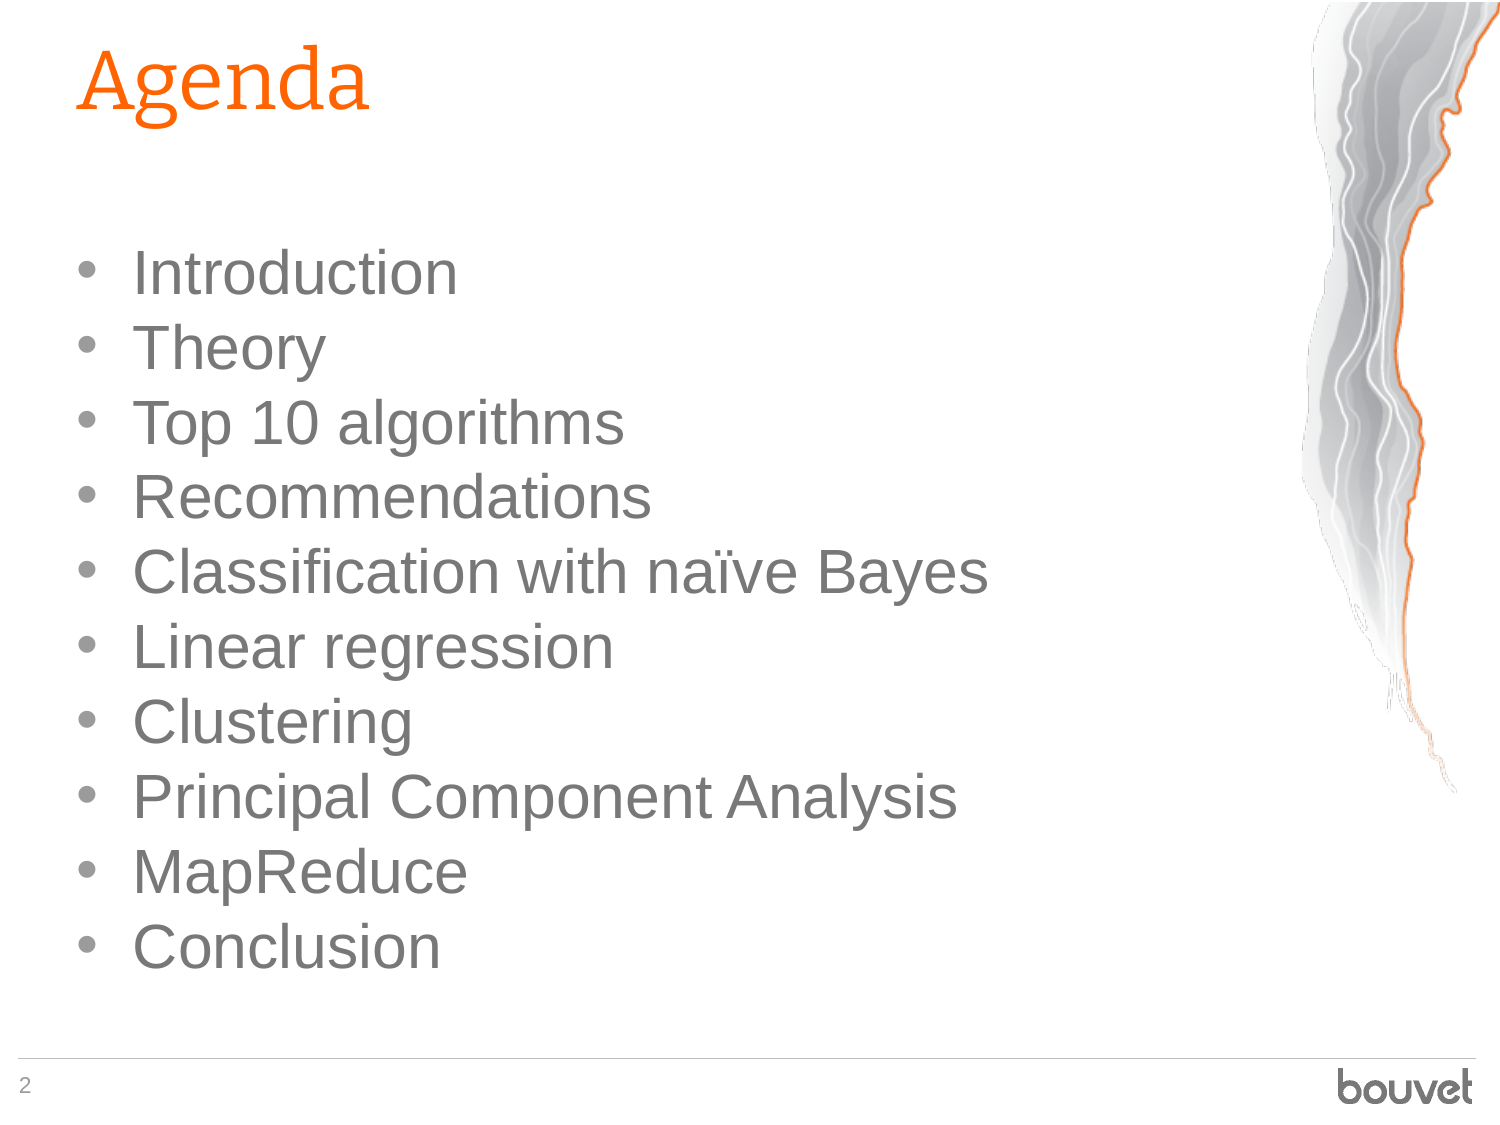

# Agenda
Introduction
Theory
Top 10 algorithms
Recommendations
Classification with naïve Bayes
Linear regression
Clustering
Principal Component Analysis
MapReduce
Conclusion
2